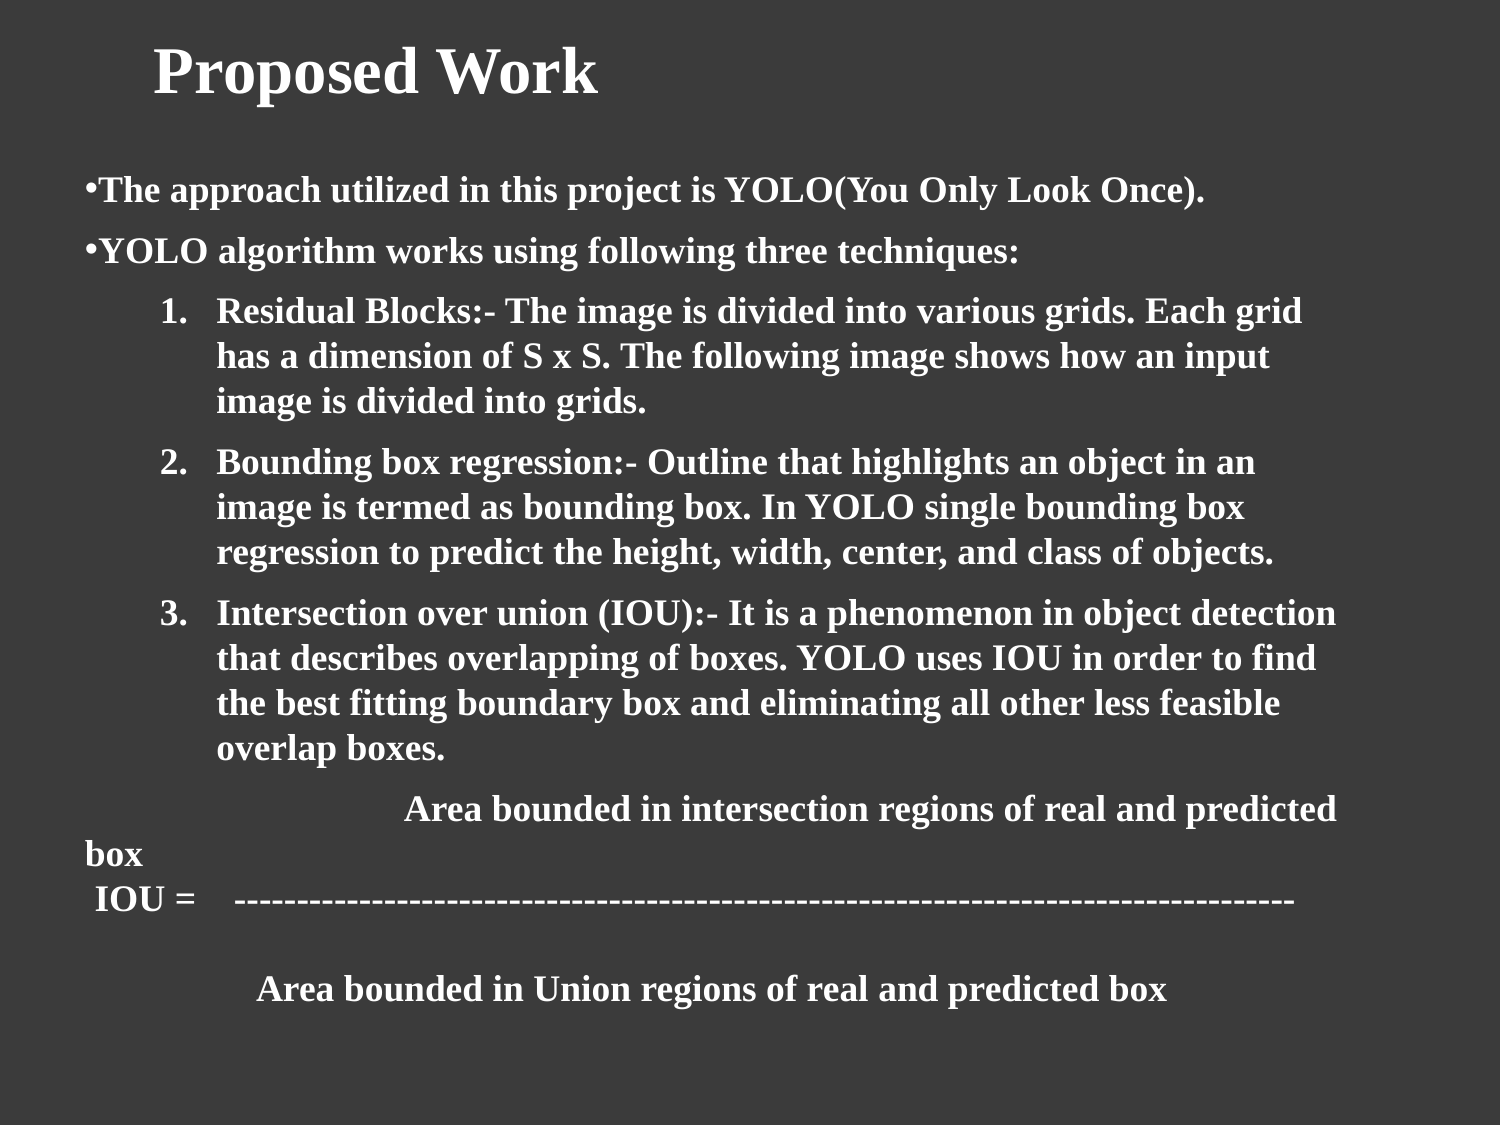

# Proposed Work
The approach utilized in this project is YOLO(You Only Look Once).
YOLO algorithm works using following three techniques:
Residual Blocks:- The image is divided into various grids. Each grid has a dimension of S x S. The following image shows how an input image is divided into grids.
Bounding box regression:- Outline that highlights an object in an image is termed as bounding box. In YOLO single bounding box regression to predict the height, width, center, and class of objects.
Intersection over union (IOU):- It is a phenomenon in object detection that describes overlapping of boxes. YOLO uses IOU in order to find the best fitting boundary box and eliminating all other less feasible overlap boxes.
   		  Area bounded in intersection regions of real and predicted box
 IOU =    -------------------------------------------------------------------------------------
                  Area bounded in Union regions of real and predicted box